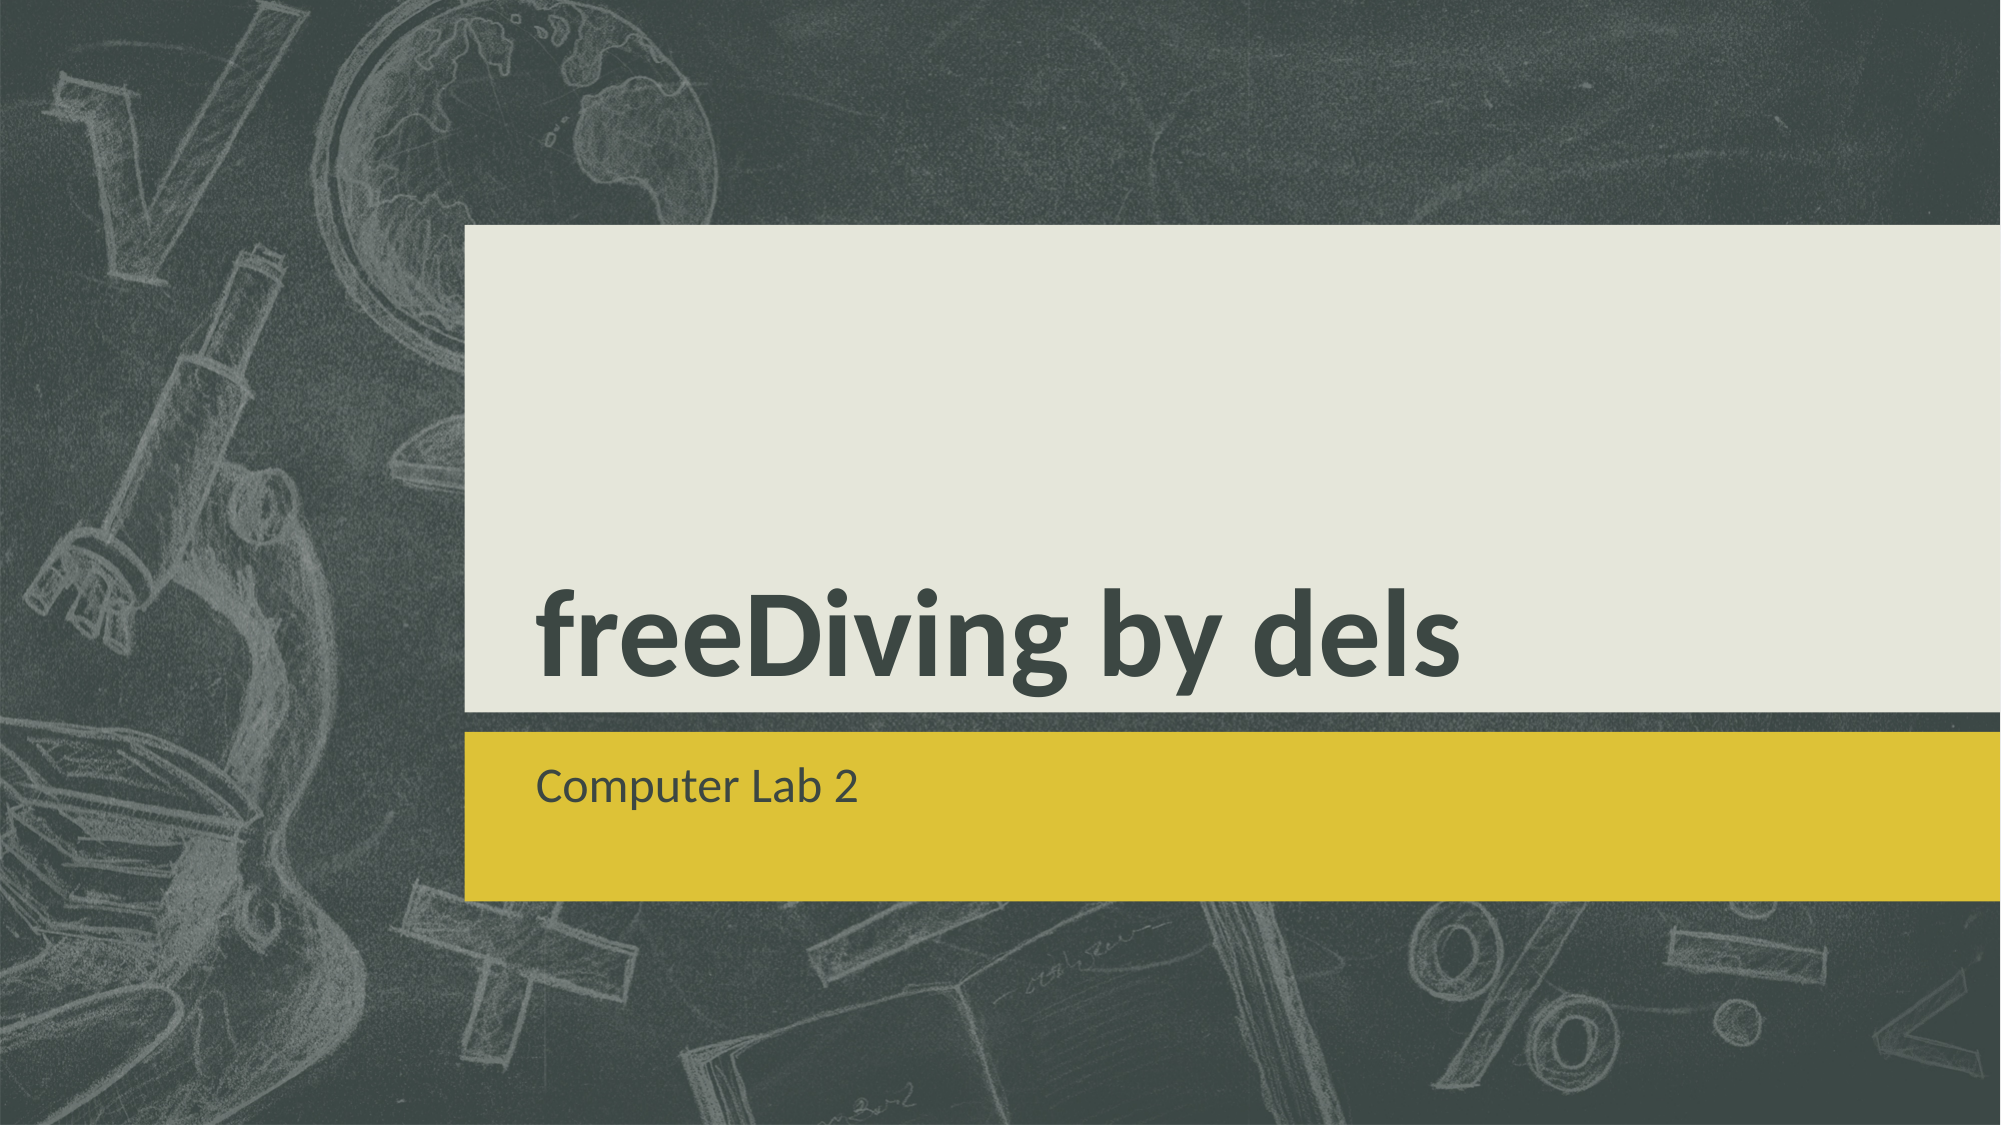

# freeDiving by dels
Computer Lab 2